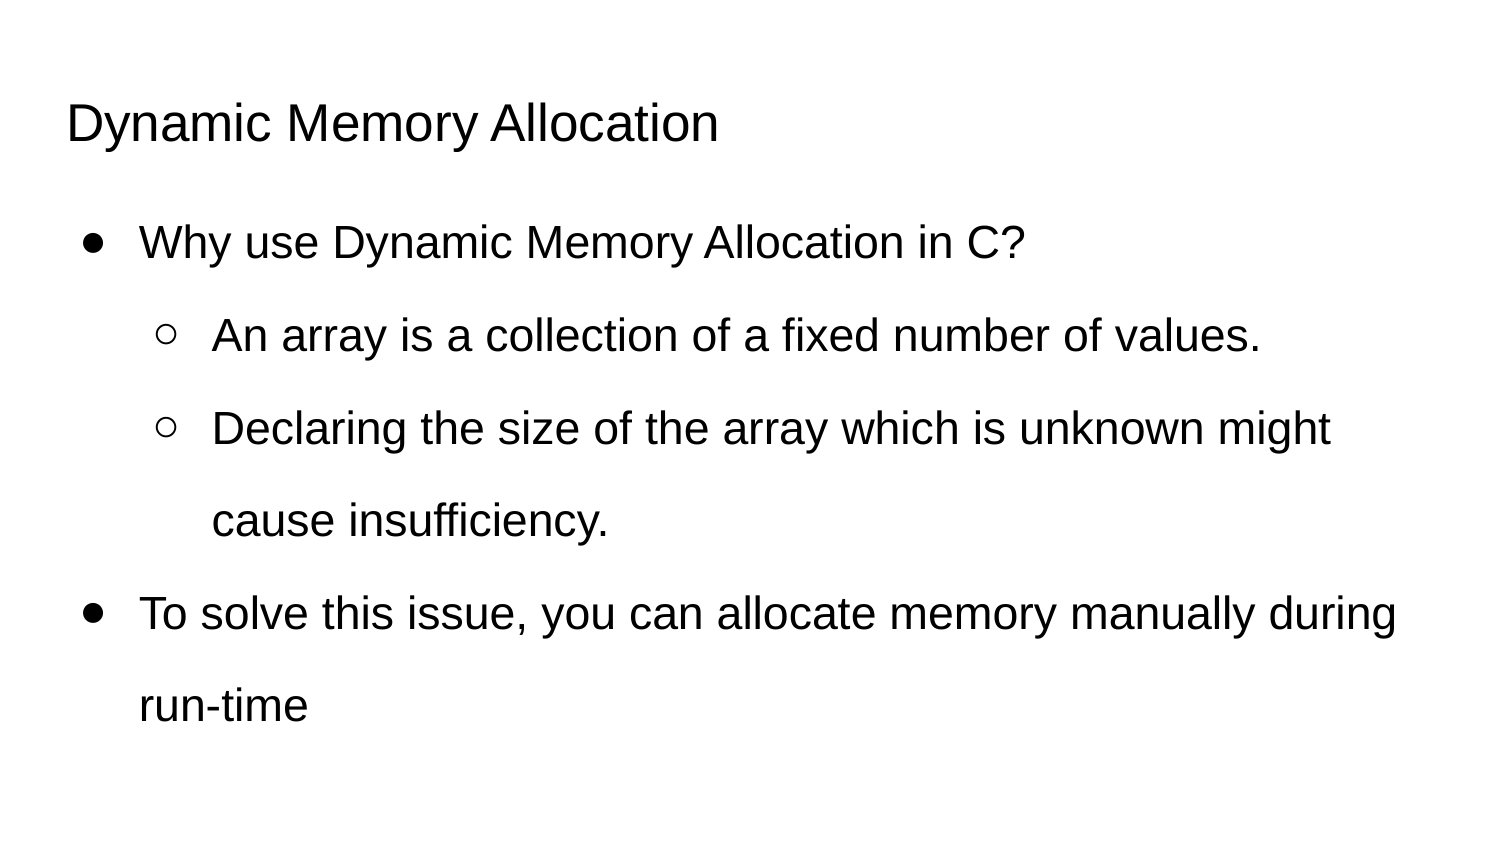

# Dynamic Memory Allocation
Why use Dynamic Memory Allocation in C?
An array is a collection of a fixed number of values.
Declaring the size of the array which is unknown might cause insufficiency.
To solve this issue, you can allocate memory manually during run-time